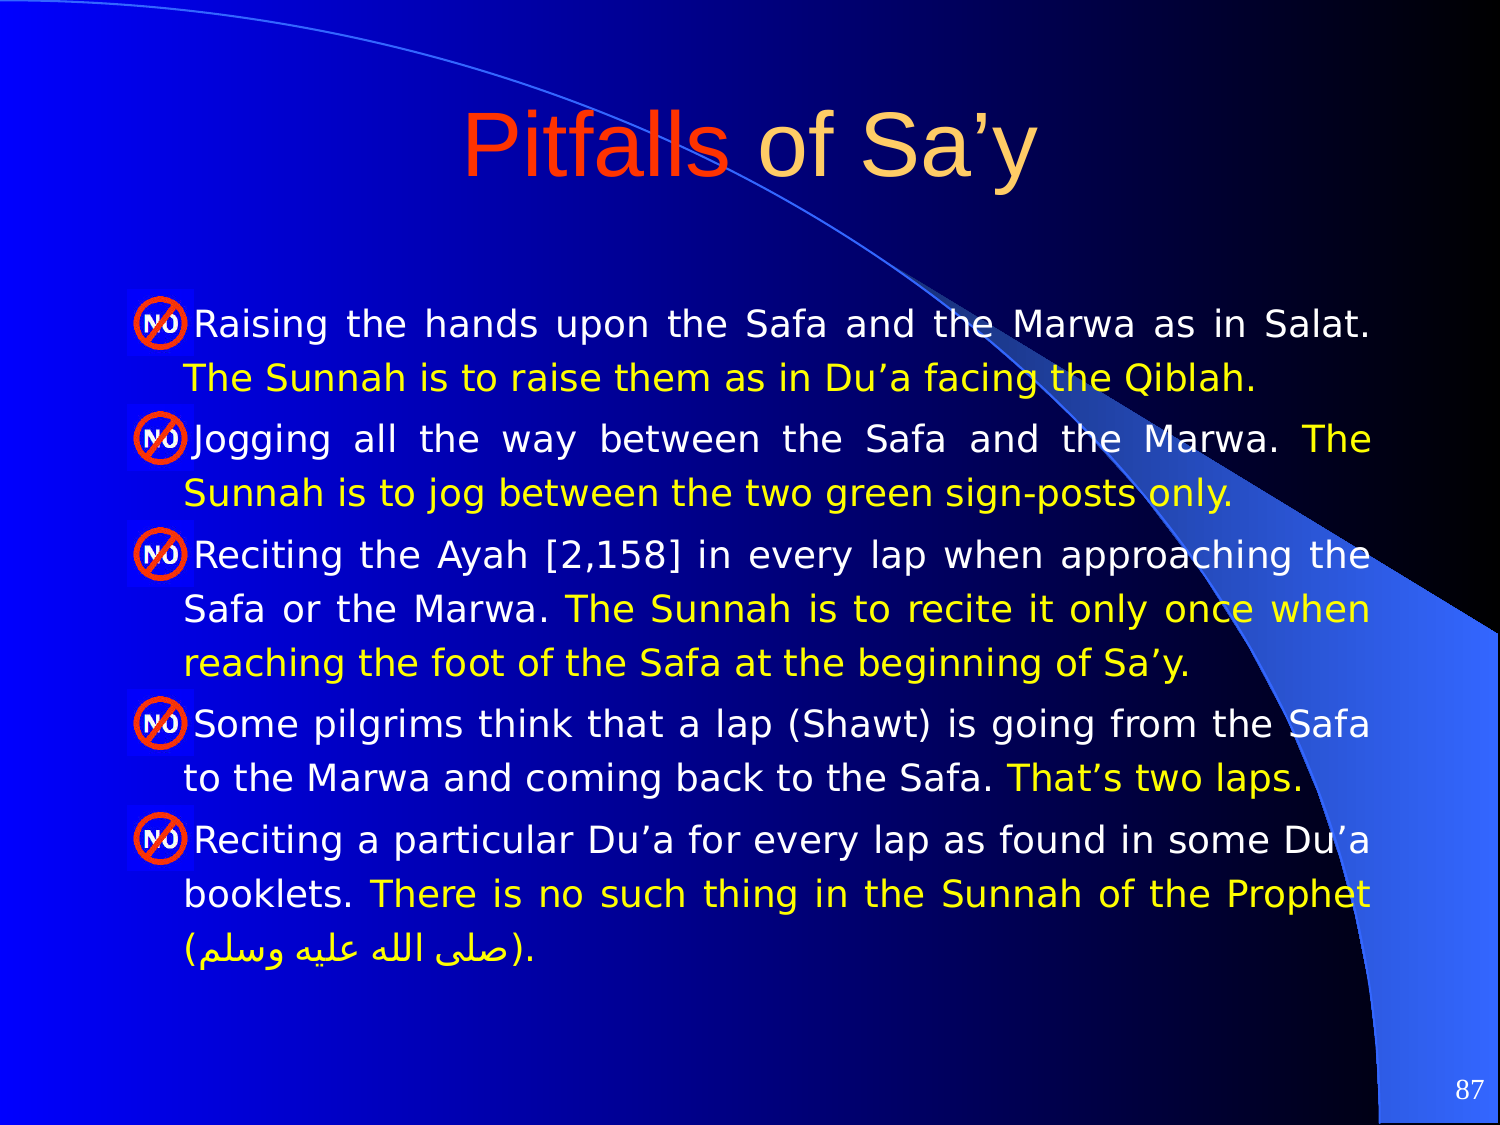

# Pitfalls of Sa’y
Raising the hands upon the Safa and the Marwa as in Salat. The Sunnah is to raise them as in Du’a facing the Qiblah.
Jogging all the way between the Safa and the Marwa. The Sunnah is to jog between the two green sign-posts only.
Reciting the Ayah [2,158] in every lap when approaching the Safa or the Marwa. The Sunnah is to recite it only once when reaching the foot of the Safa at the beginning of Sa’y.
Some pilgrims think that a lap (Shawt) is going from the Safa to the Marwa and coming back to the Safa. That’s two laps.
Reciting a particular Du’a for every lap as found in some Du’a booklets. There is no such thing in the Sunnah of the Prophet (صلى الله عليه وسلم).
87